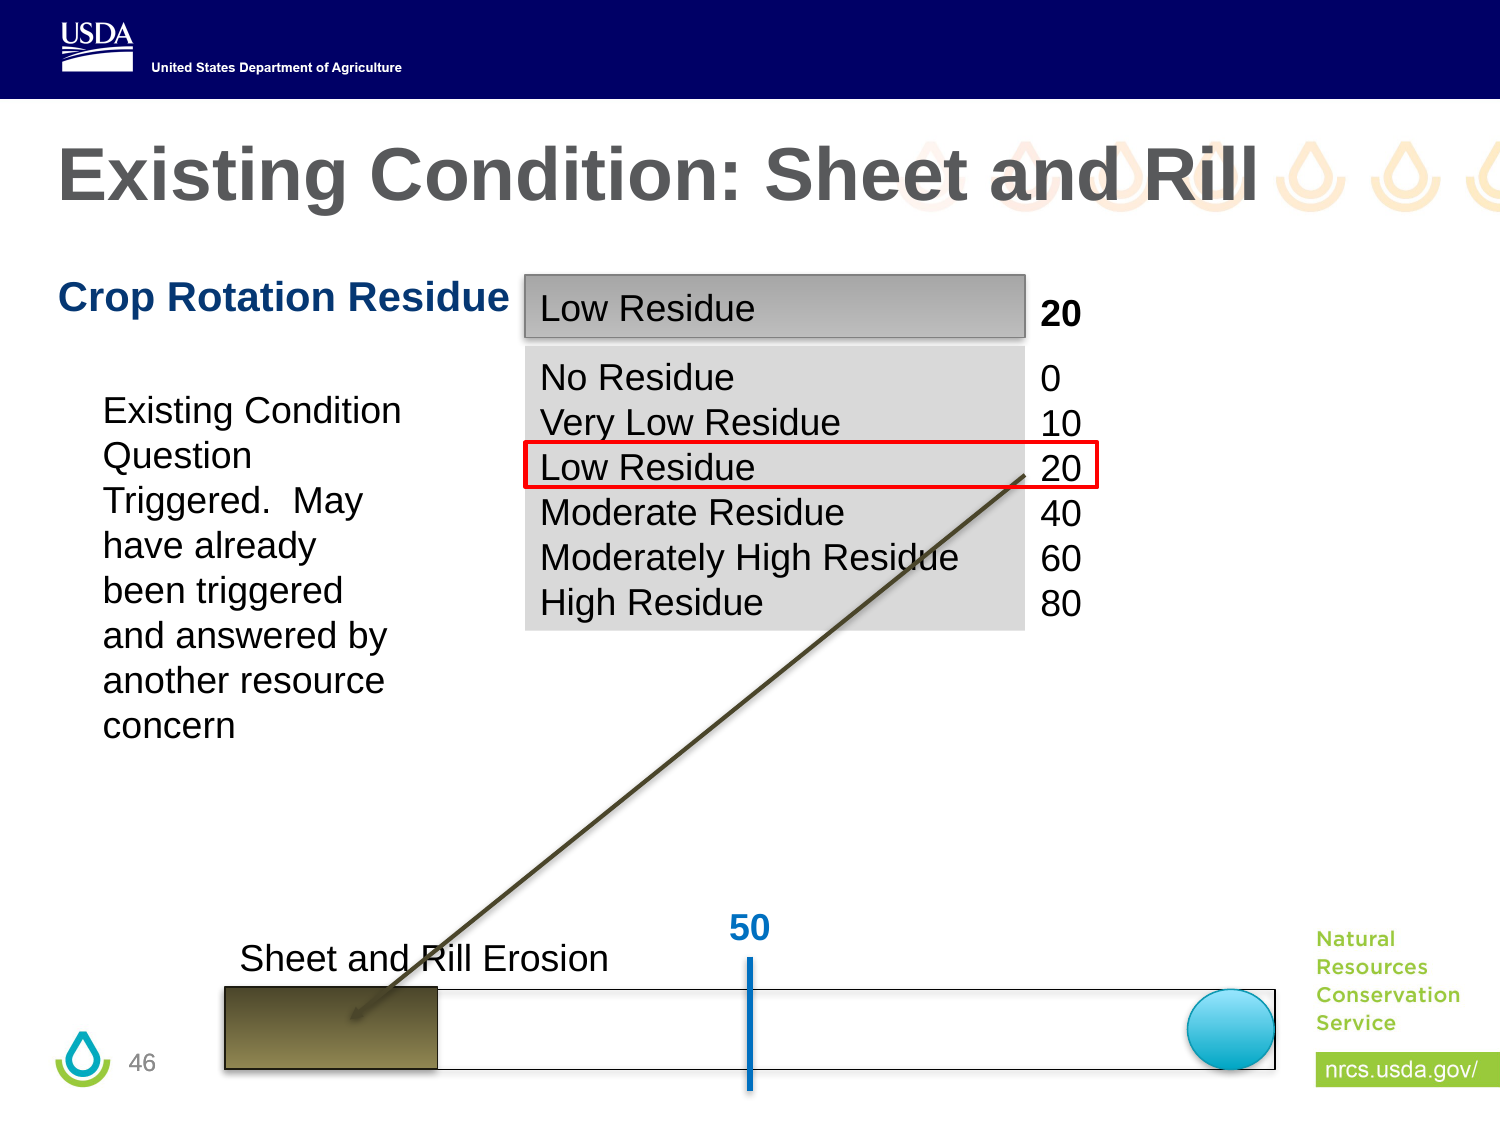

# Existing Condition: Sheet and Rill
Crop Rotation Residue
Low Residue
20

0
10
20
40
60
80
No Residue
Very Low Residue
Low Residue
Moderate Residue
Moderately High Residue
High Residue
Existing Condition Question Triggered.  May have already been triggered and answered by another resource concern

50
Sheet and Rill Erosion

46
46